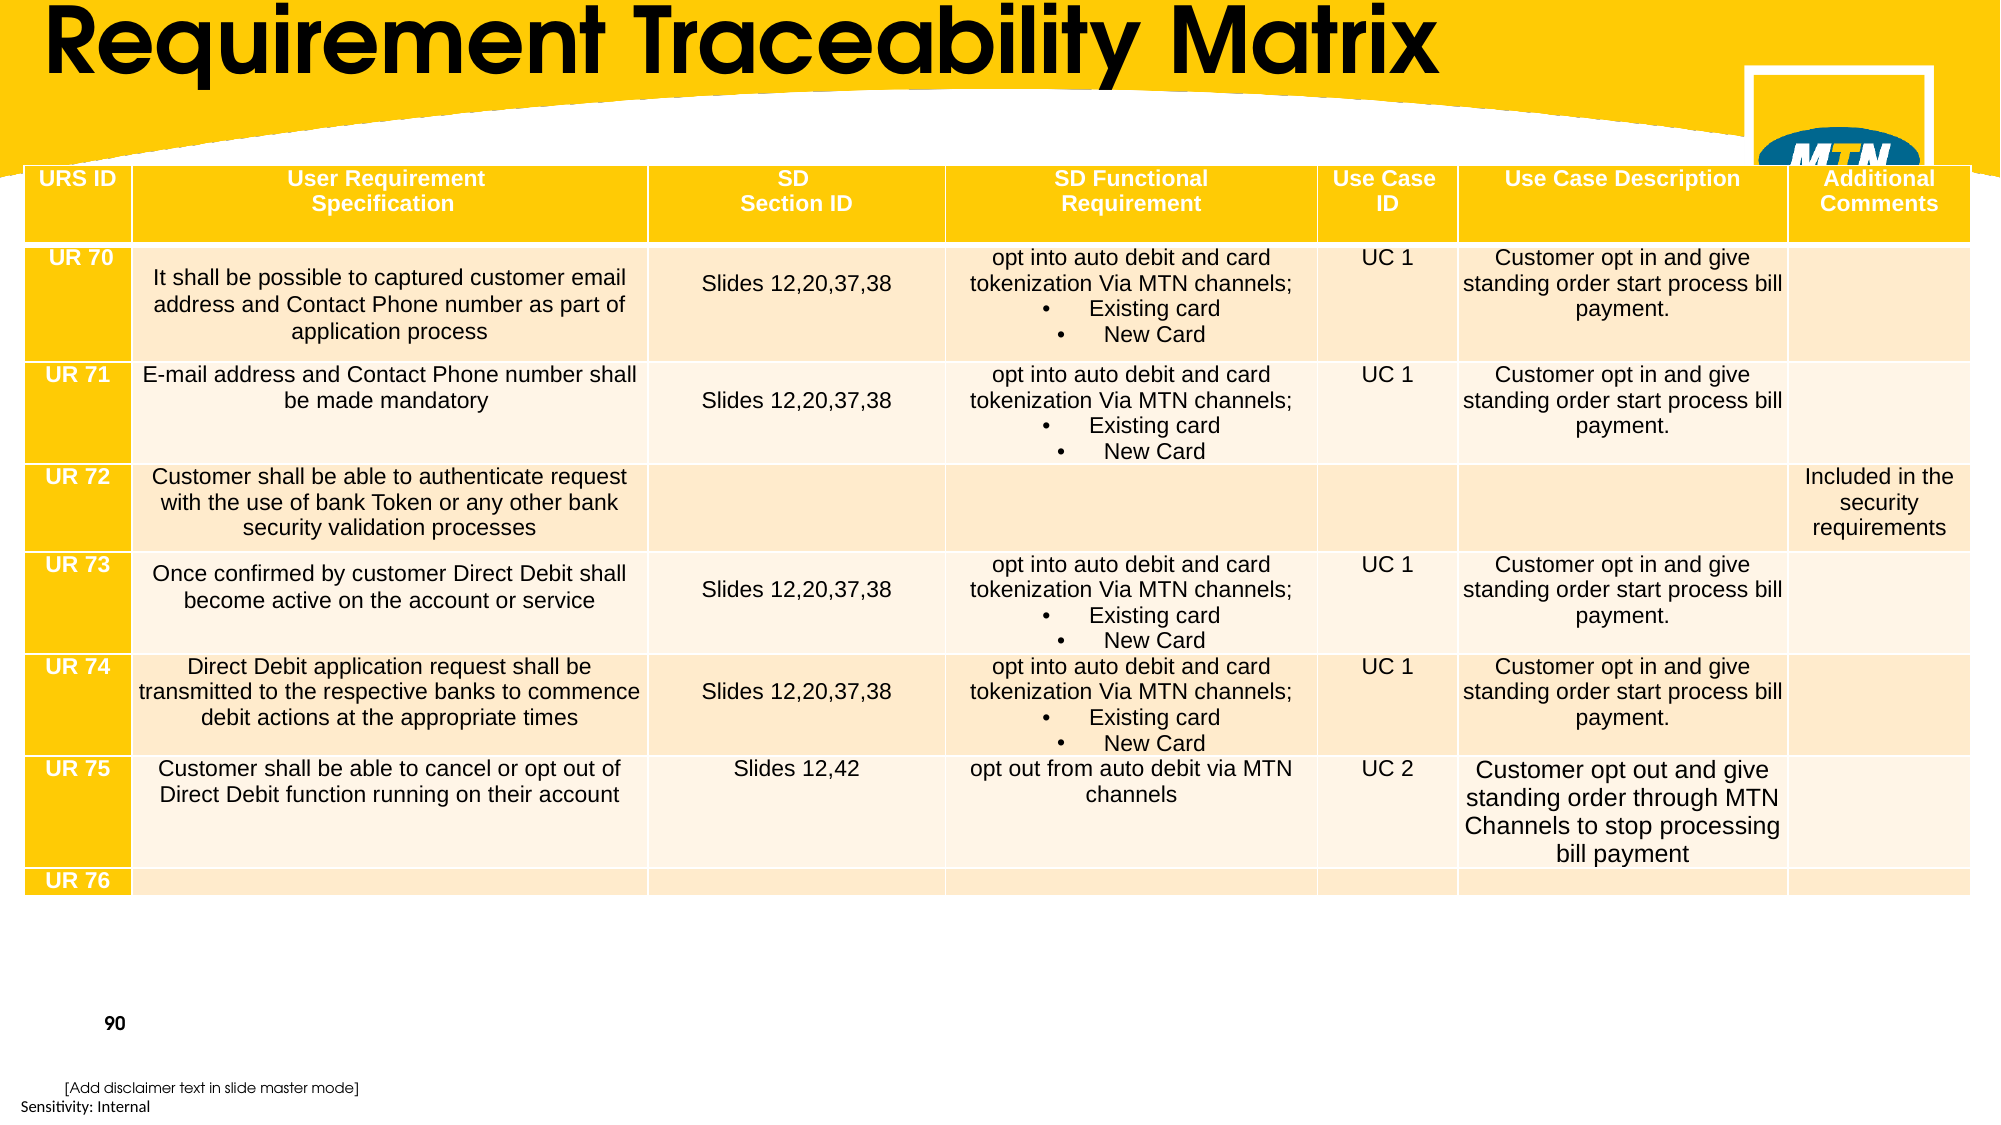

Requirement Traceability Matrix
| URS ID | User Requirement Specification | SD Section ID | SD Functional Requirement | Use Case ID | Use Case Description | Additional Comments |
| --- | --- | --- | --- | --- | --- | --- |
| UR 70 | It shall be possible to captured customer email address and Contact Phone number as part of application process | Slides 12,20,37,38 | opt into auto debit and card tokenization Via MTN channels; Existing card New Card | UC 1 | Customer opt in and give standing order start process bill payment. |  |
| UR 71 | E-mail address and Contact Phone number shall be made mandatory | Slides 12,20,37,38 | opt into auto debit and card tokenization Via MTN channels; Existing card New Card | UC 1 | Customer opt in and give standing order start process bill payment. |  |
| UR 72 | Customer shall be able to authenticate request with the use of bank Token or any other bank security validation processes |  |  |  |  | Included in the security requirements |
| UR 73 | Once confirmed by customer Direct Debit shall become active on the account or service | Slides 12,20,37,38 | opt into auto debit and card tokenization Via MTN channels; Existing card New Card | UC 1 | Customer opt in and give standing order start process bill payment. |  |
| UR 74 | Direct Debit application request shall be transmitted to the respective banks to commence debit actions at the appropriate times | Slides 12,20,37,38 | opt into auto debit and card tokenization Via MTN channels; Existing card New Card | UC 1 | Customer opt in and give standing order start process bill payment. |  |
| UR 75 | Customer shall be able to cancel or opt out of Direct Debit function running on their account | Slides 12,42 | opt out from auto debit via MTN channels | UC 2 | Customer opt out and give standing order through MTN Channels to stop processing bill payment |  |
| UR 76 |  |  |  |  |  |  |